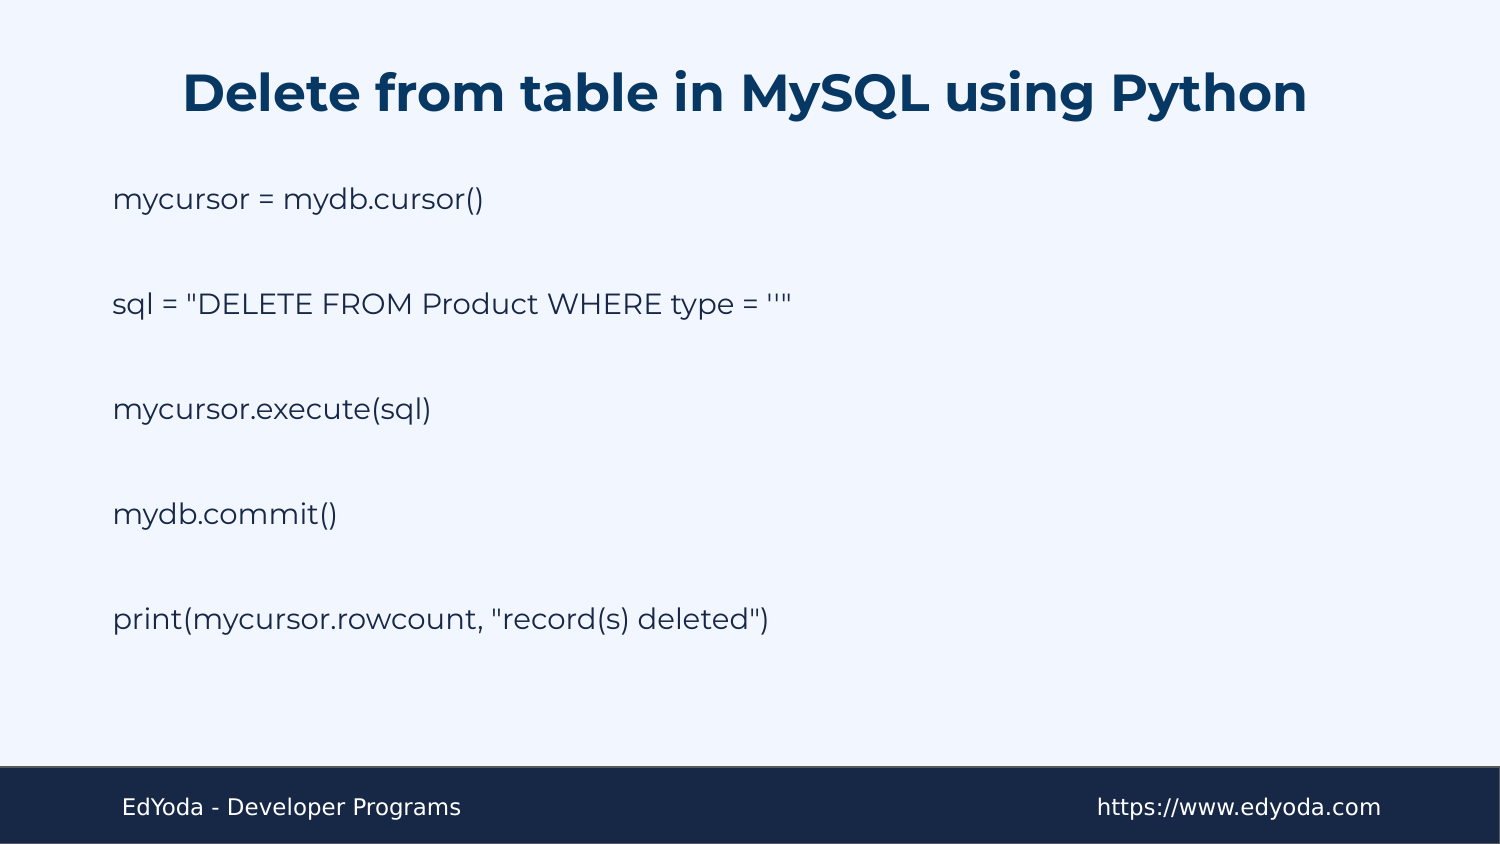

# Delete from table in MySQL using Python
mycursor = mydb.cursor()

sql = "DELETE FROM Product WHERE type = ''"

mycursor.execute(sql)

mydb.commit()

print(mycursor.rowcount, "record(s) deleted")

EdYoda - Developer Programs
https://www.edyoda.com